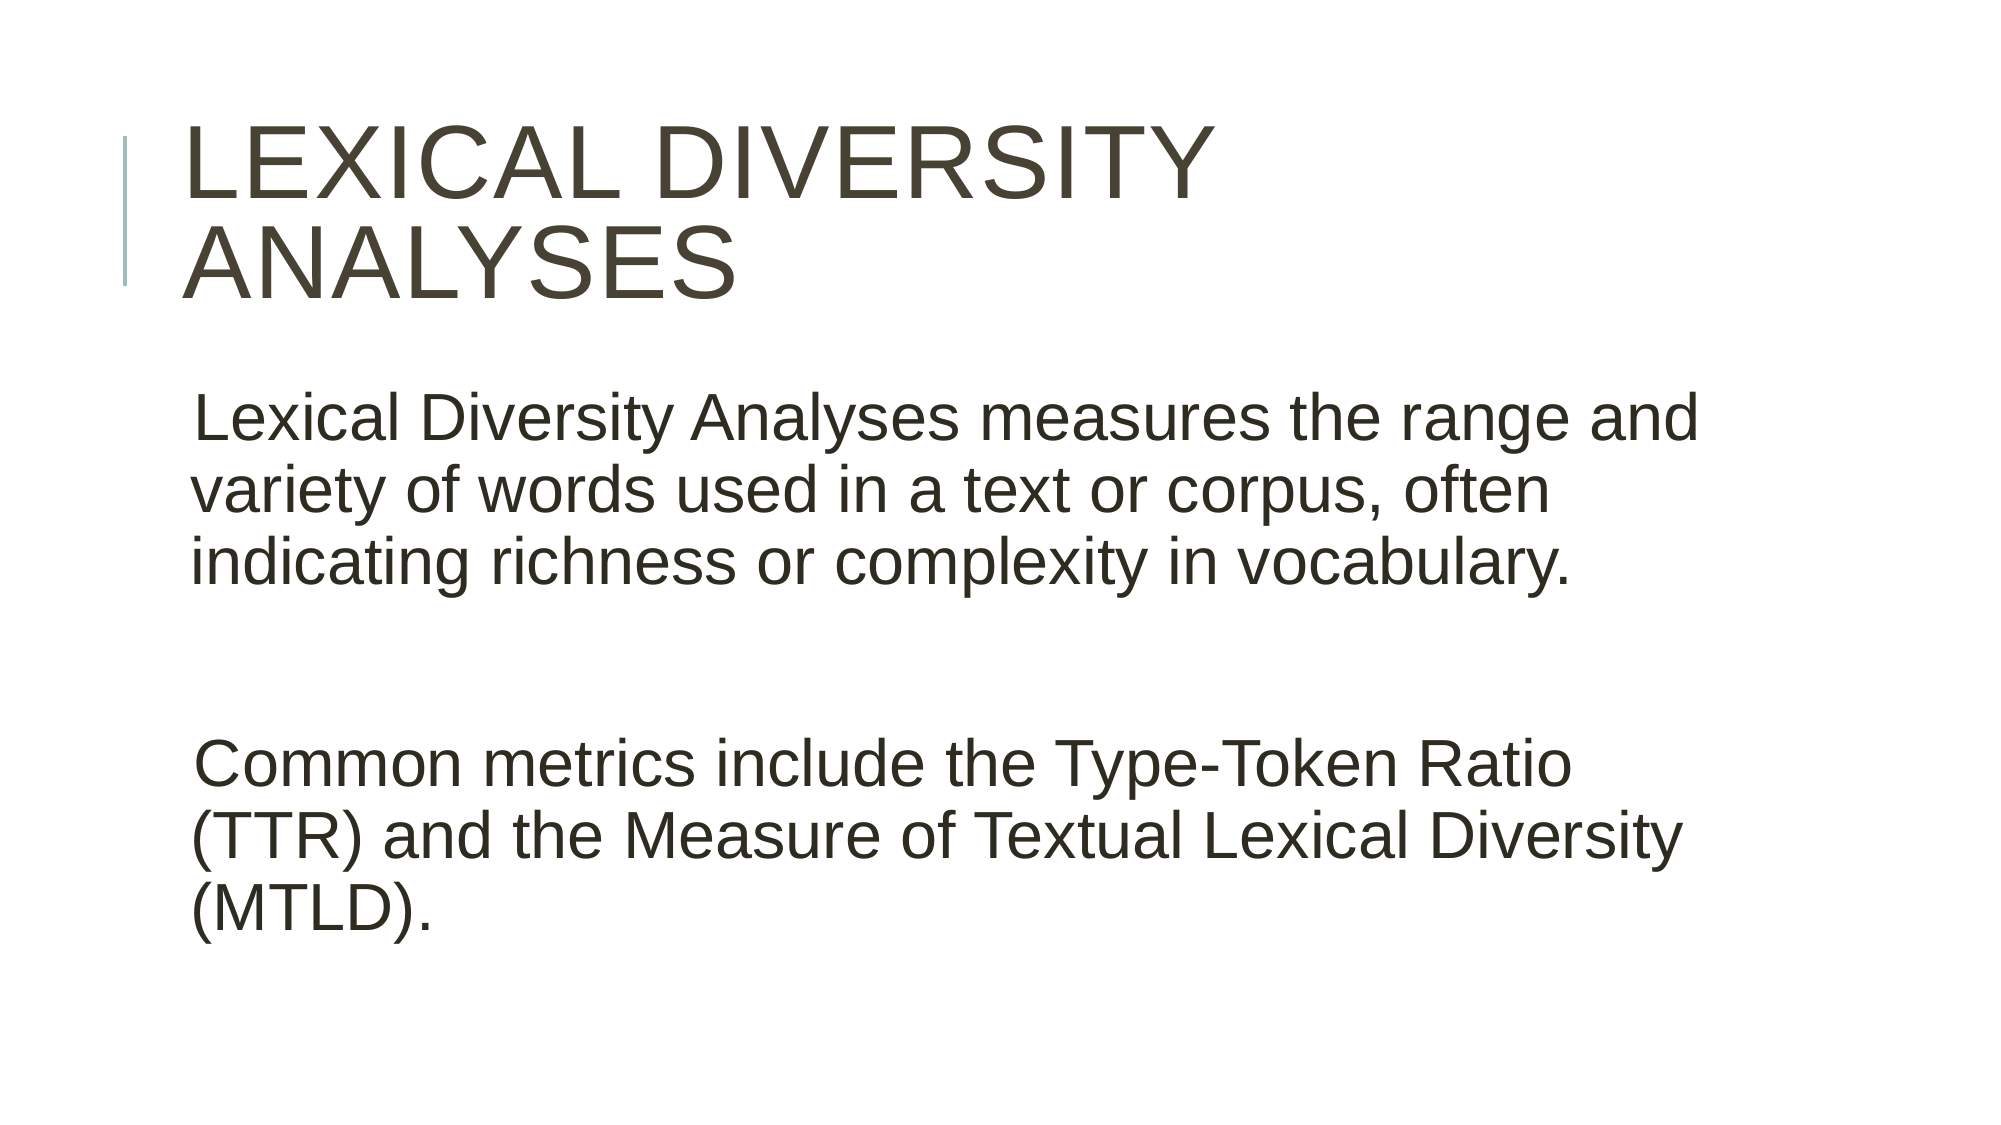

# Lexical diversity analyses
Lexical Diversity Analyses measures the range and variety of words used in a text or corpus, often indicating richness or complexity in vocabulary.

Common metrics include the Type-Token Ratio (TTR) and the Measure of Textual Lexical Diversity (MTLD).